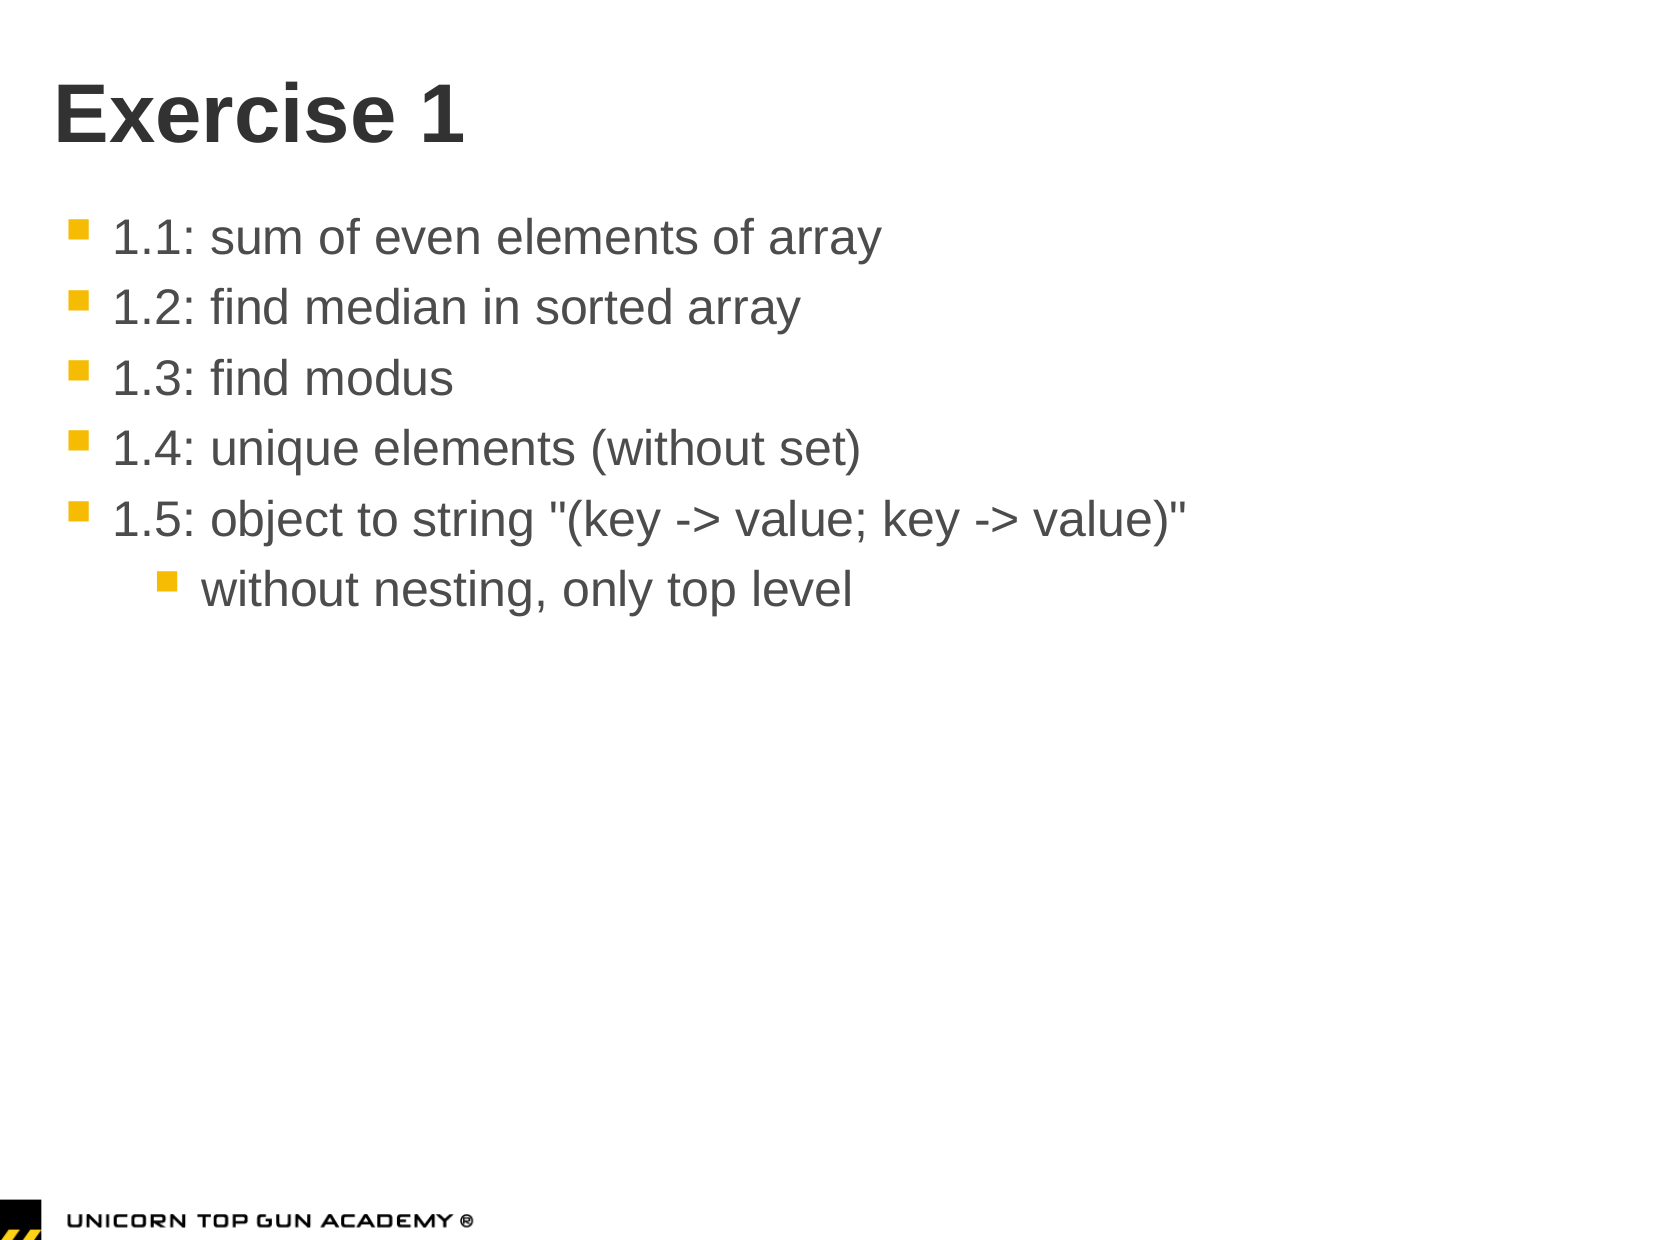

# Exercise 1
1.1: sum of even elements of array
1.2: find median in sorted array
1.3: find modus
1.4: unique elements (without set)
1.5: object to string "(key -> value; key -> value)"
without nesting, only top level